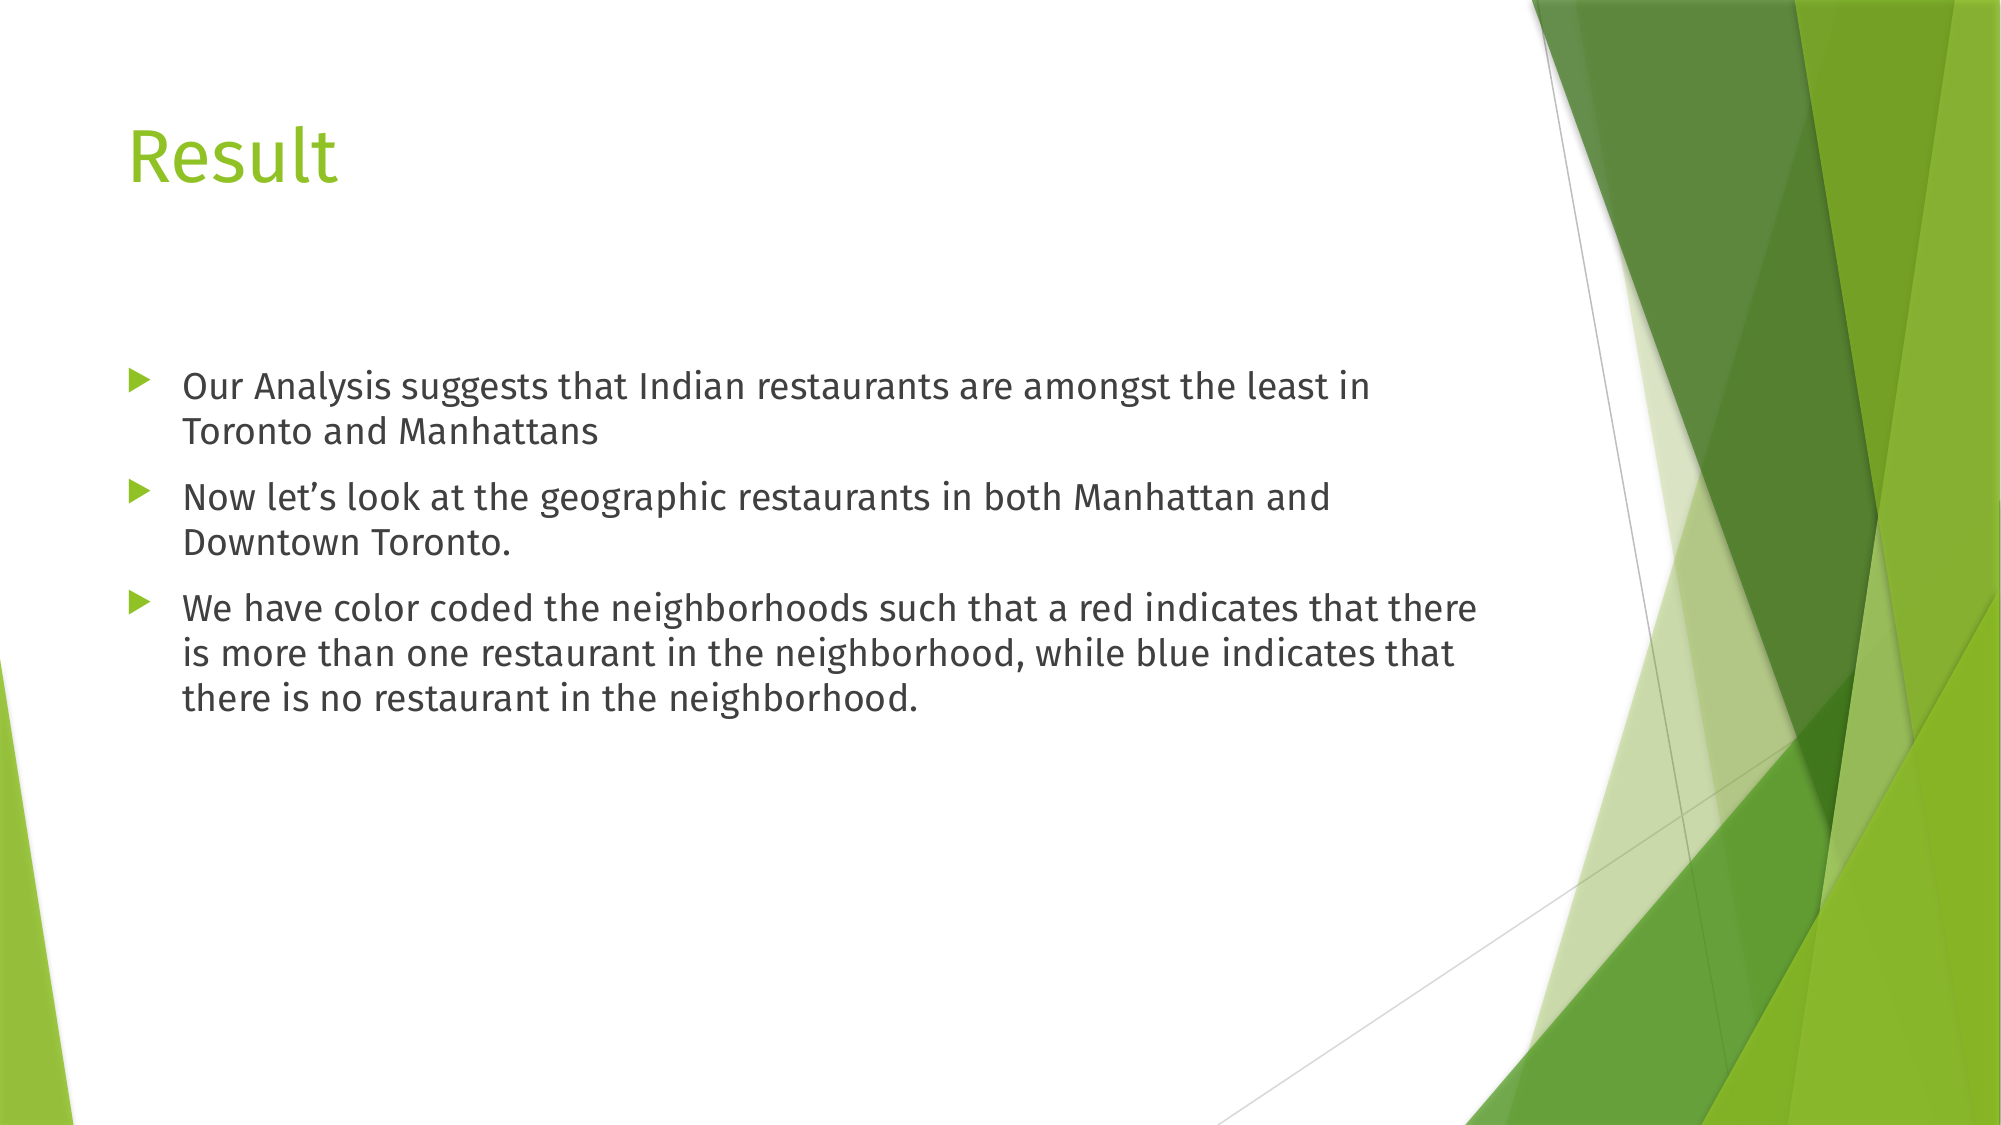

# Result
Our Analysis suggests that Indian restaurants are amongst the least in Toronto and Manhattans
Now let’s look at the geographic restaurants in both Manhattan and Downtown Toronto.
We have color coded the neighborhoods such that a red indicates that there is more than one restaurant in the neighborhood, while blue indicates that there is no restaurant in the neighborhood.